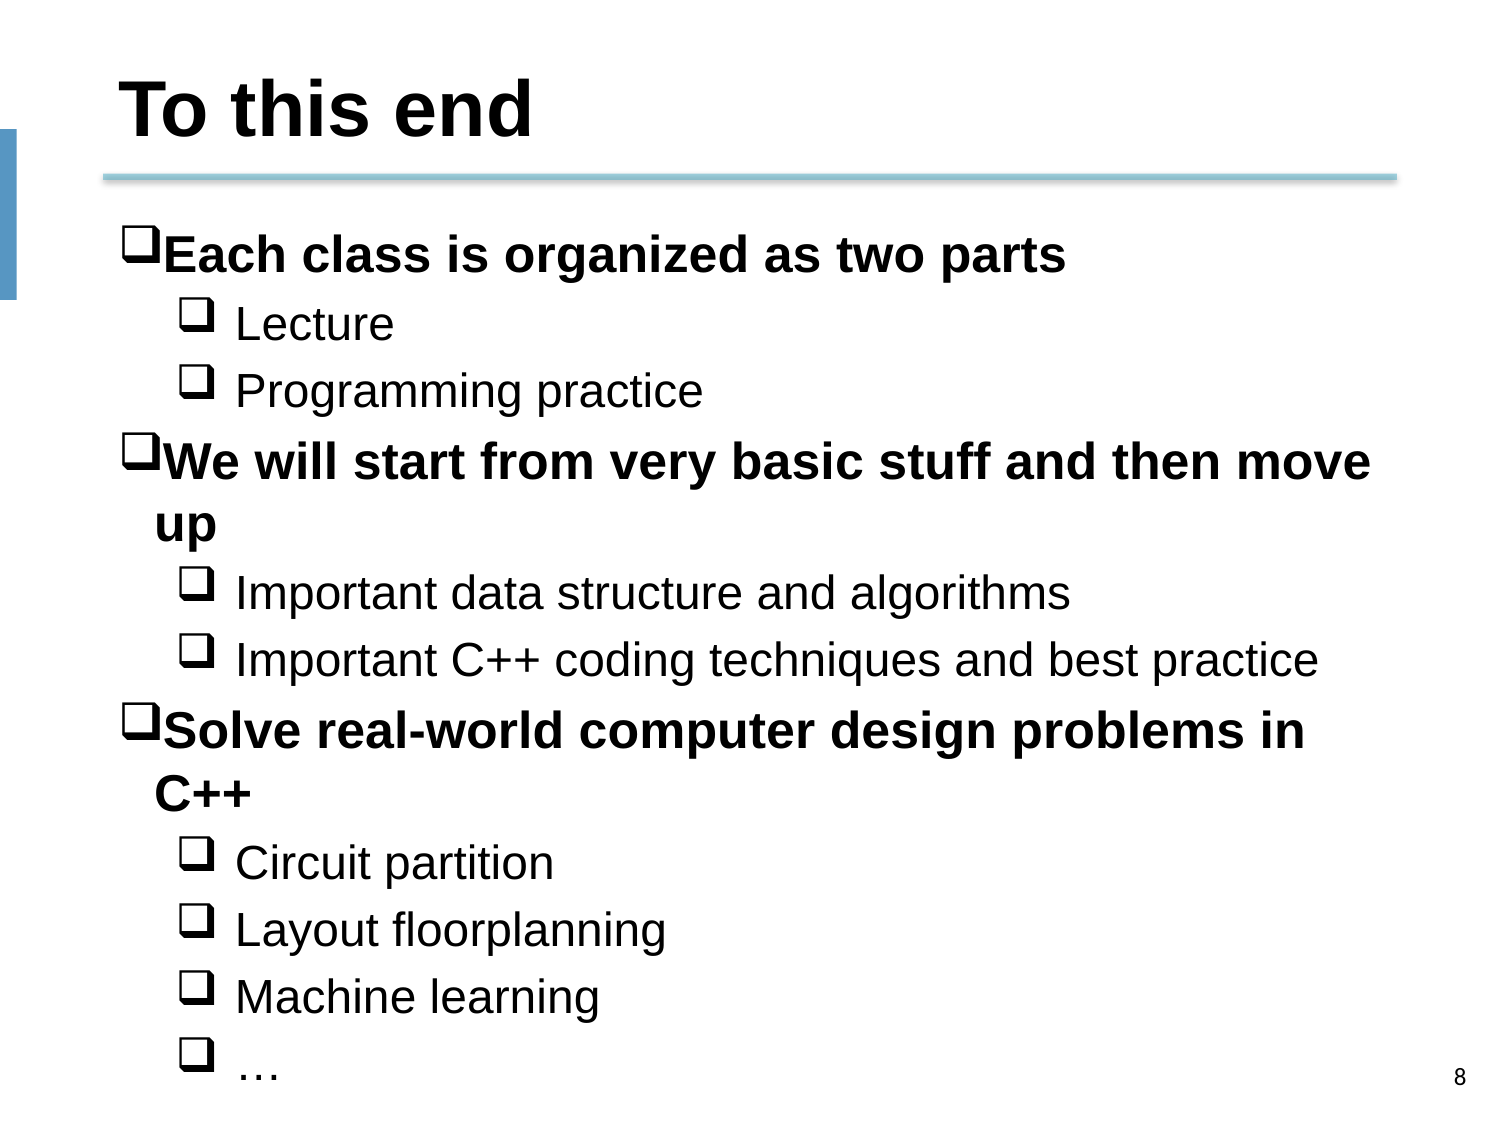

# To this end
Each class is organized as two parts
Lecture
Programming practice
We will start from very basic stuff and then move up
Important data structure and algorithms
Important C++ coding techniques and best practice
Solve real-world computer design problems in C++
Circuit partition
Layout floorplanning
Machine learning
…
8